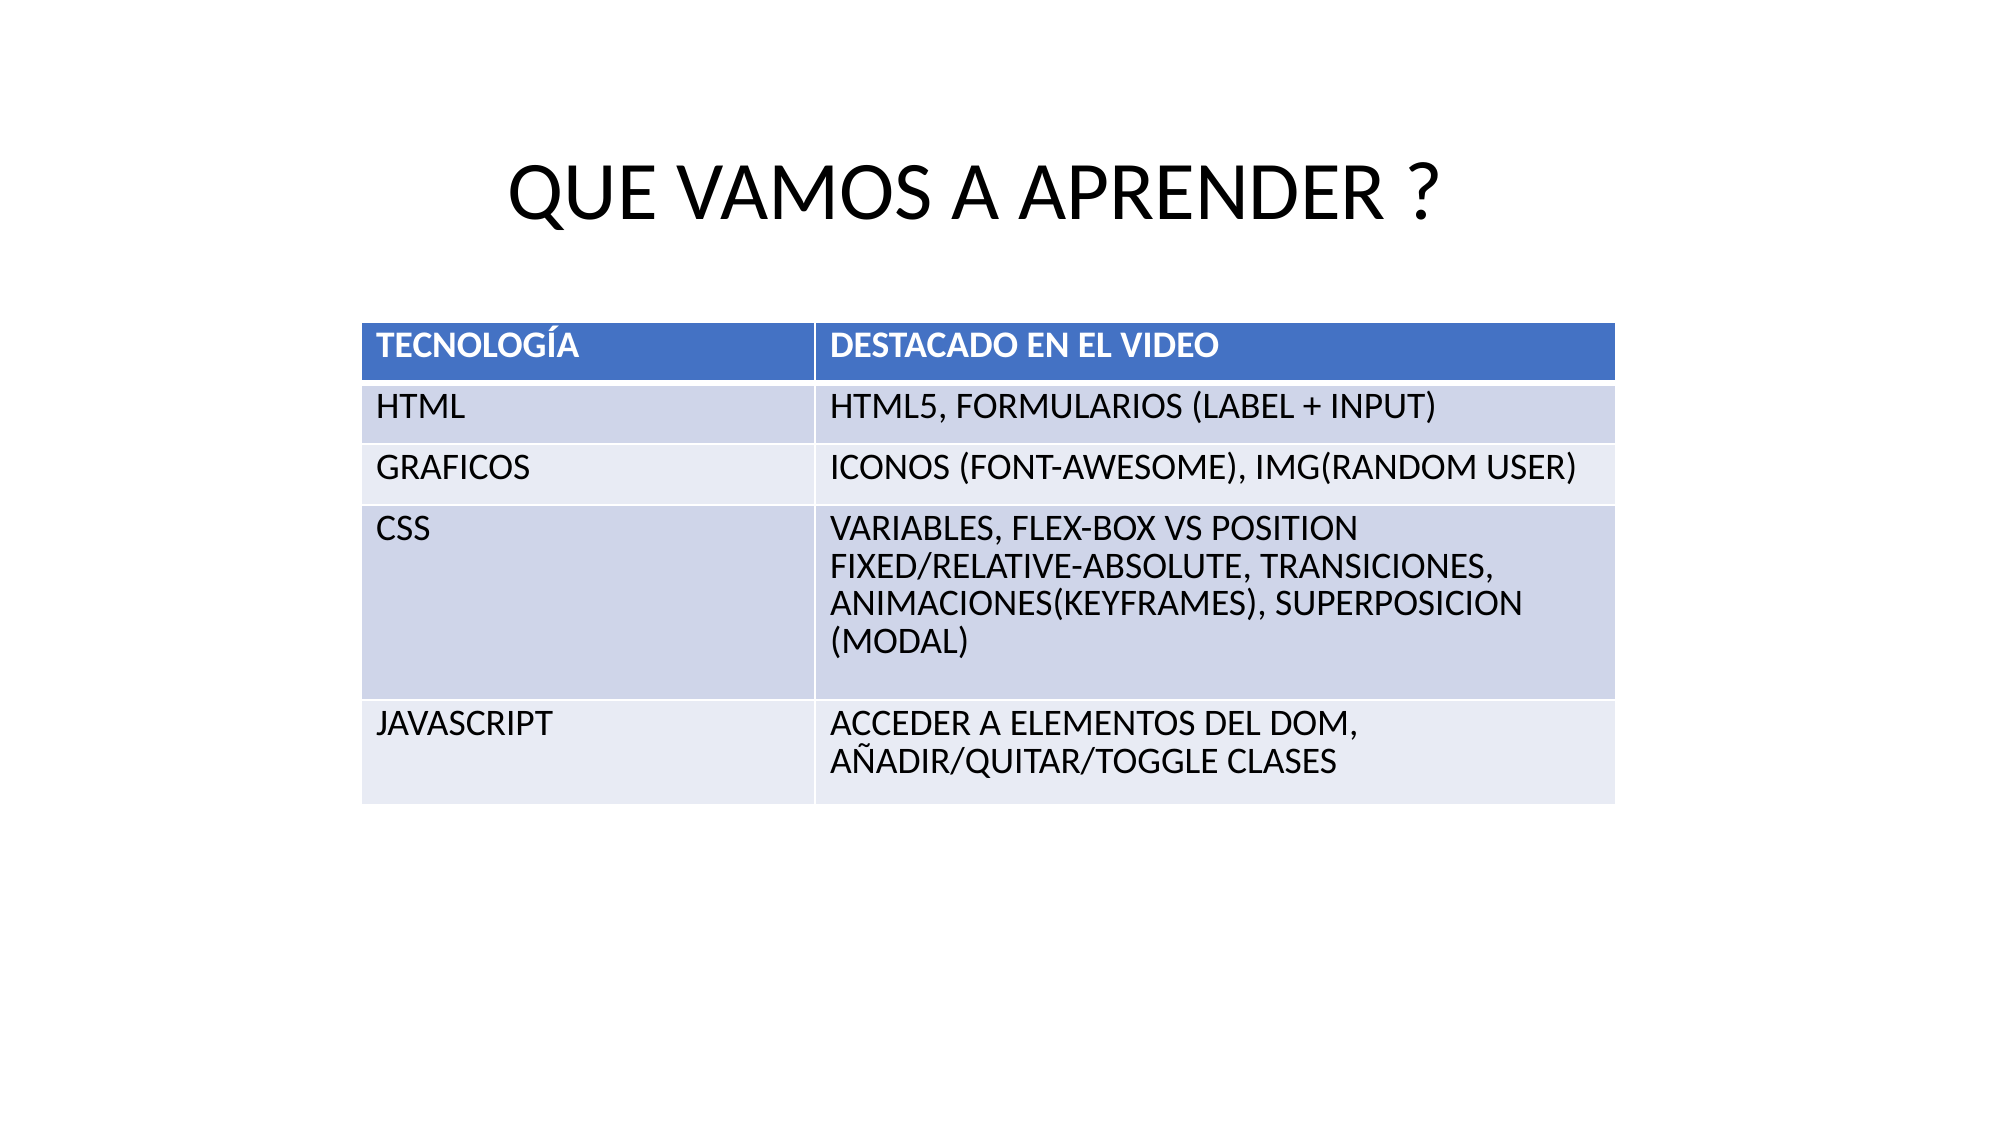

QUE VAMOS A APRENDER ?
| TECNOLOGÍA | DESTACADO EN EL VIDEO |
| --- | --- |
| HTML | HTML5, FORMULARIOS (LABEL + INPUT) |
| GRAFICOS | ICONOS (FONT-AWESOME), IMG(RANDOM USER) |
| CSS | VARIABLES, FLEX-BOX VS POSITION FIXED/RELATIVE-ABSOLUTE, TRANSICIONES, ANIMACIONES(KEYFRAMES), SUPERPOSICION (MODAL) |
| JAVASCRIPT | ACCEDER A ELEMENTOS DEL DOM, AÑADIR/QUITAR/TOGGLE CLASES |